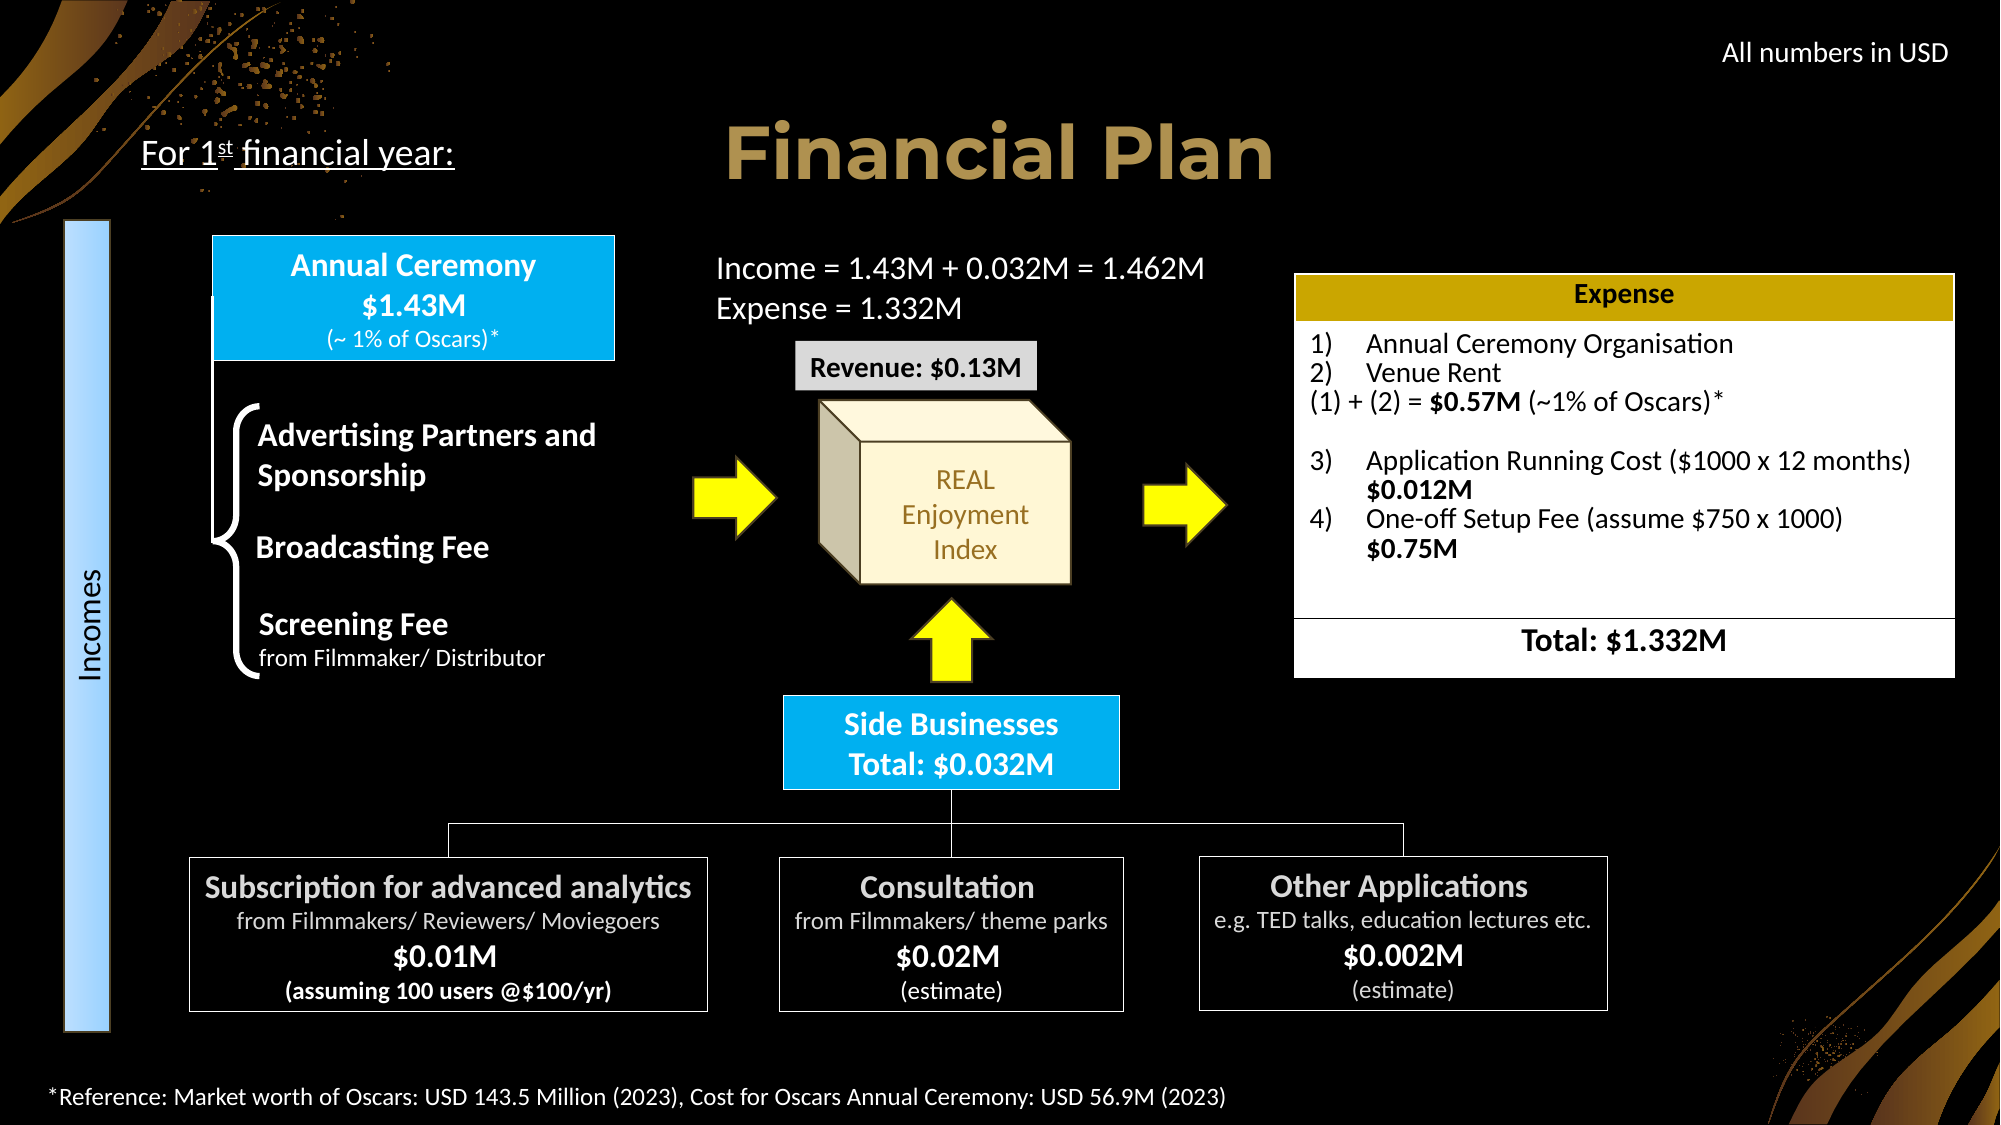

All numbers in USD
Financial Plan
For 1st financial year:
Incomes
Annual Ceremony
$1.43M
(~ 1% of Oscars)*

Advertising Partners and Sponsorship
Broadcasting Fee
Screening Fee
from Filmmaker/ Distributor
Income = 1.43M + 0.032M = 1.462M
Expense = 1.332M

| Expense |
| --- |
| Annual Ceremony Organisation Venue Rent (1) + (2) = $0.57M (~1% of Oscars)\* Application Running Cost ($1000 x 12 months) $0.012M One-off Setup Fee (assume $750 x 1000) $0.75M |
| Total: $1.332M |
Revenue: $0.13M
REAL Enjoyment Index

Side Businesses
Total: $0.032M
Other Applications
e.g. TED talks, education lectures etc.
$0.002M
(estimate)
Subscription for advanced analytics
from Filmmakers/ Reviewers/ Moviegoers
$0.01M
(assuming 100 users @$100/yr)
Consultation
from Filmmakers/ theme parks
$0.02M
(estimate)
*Reference: Market worth of Oscars: USD 143.5 Million (2023), Cost for Oscars Annual Ceremony: USD 56.9M (2023)